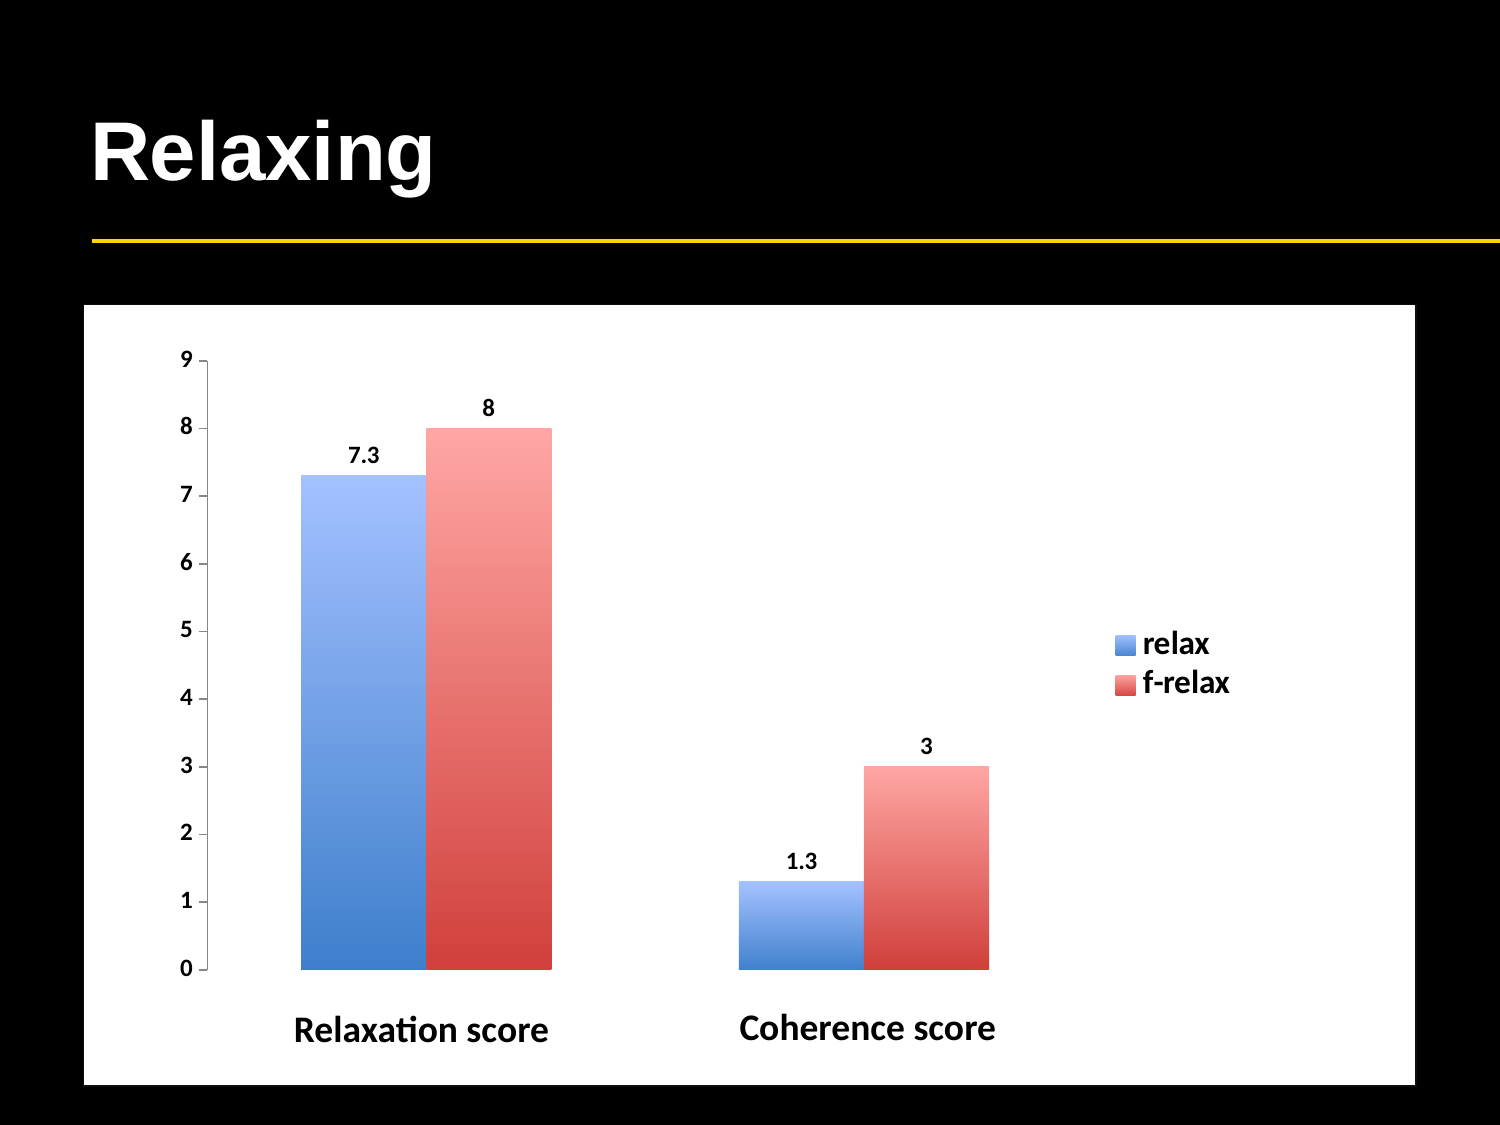

# Relaxing

### Chart

| Category | relax | f-relax |
|---|---|---|
Coherence score
Relaxation score